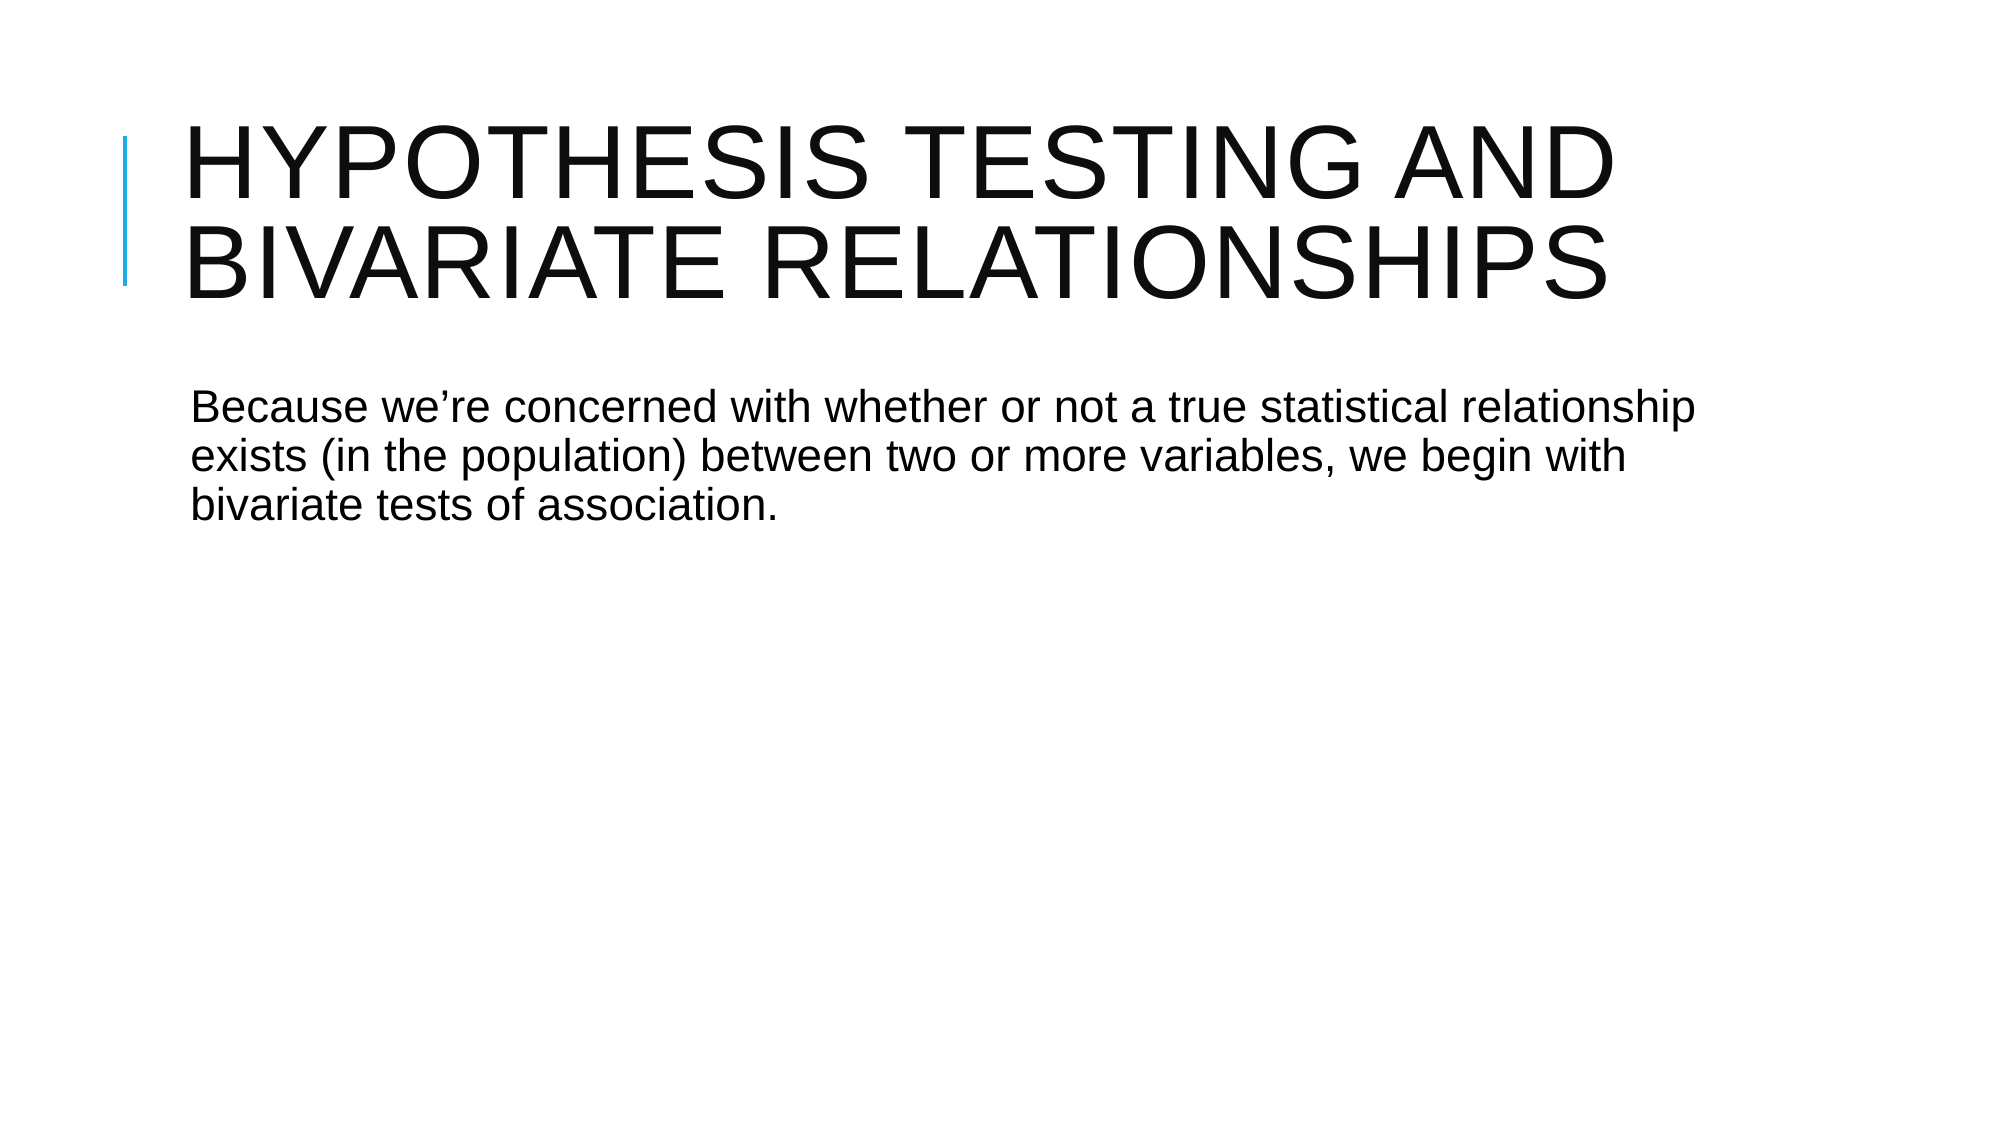

# Hypothesis Testing and Bivariate relationships
Because we’re concerned with whether or not a true statistical relationship exists (in the population) between two or more variables, we begin with bivariate tests of association.